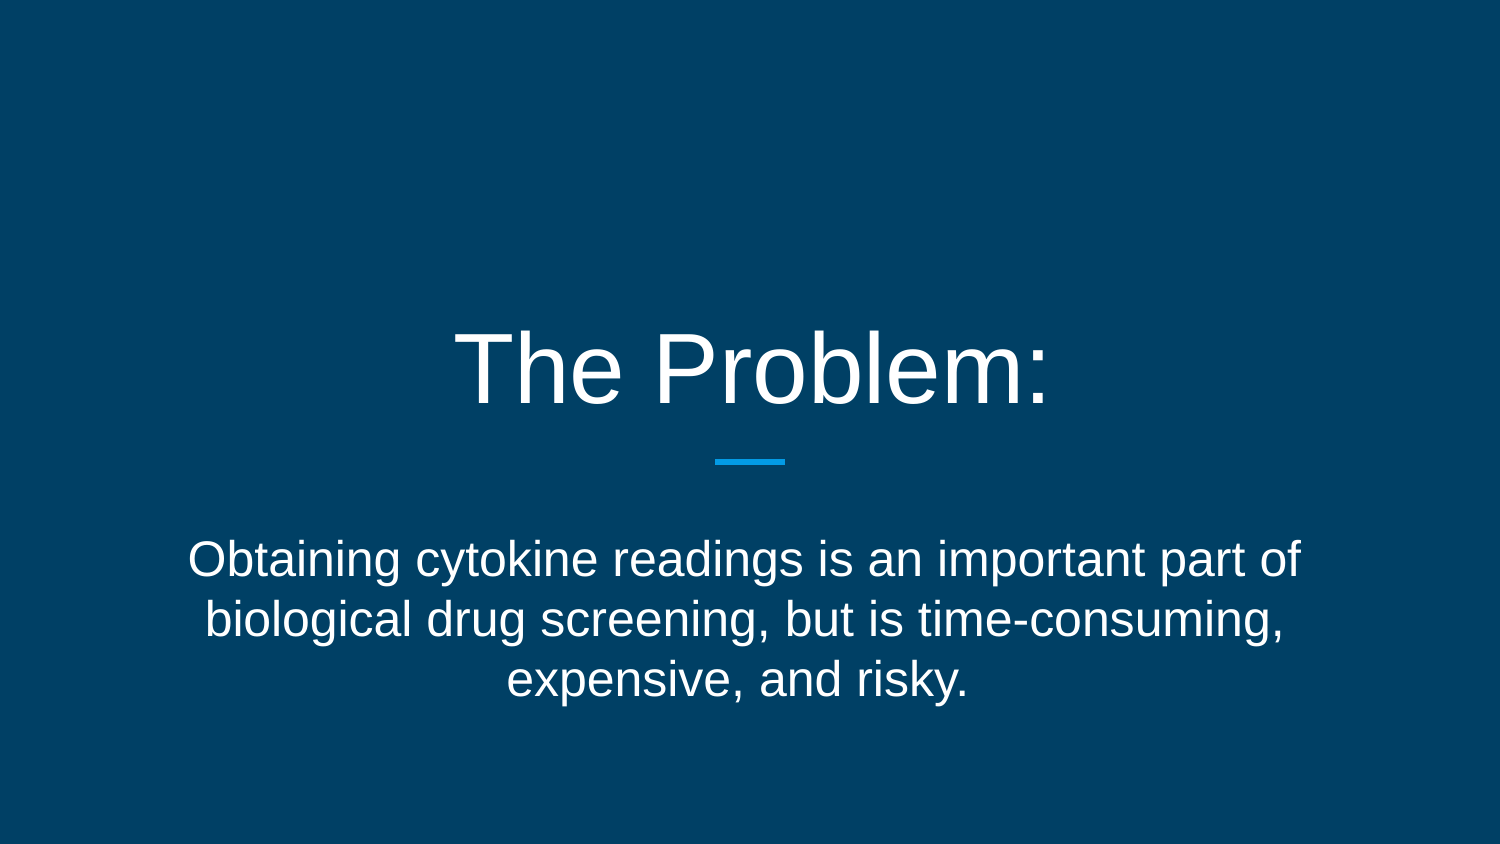

# The Problem:
Obtaining cytokine readings is an important part of biological drug screening, but is time-consuming, expensive, and risky.